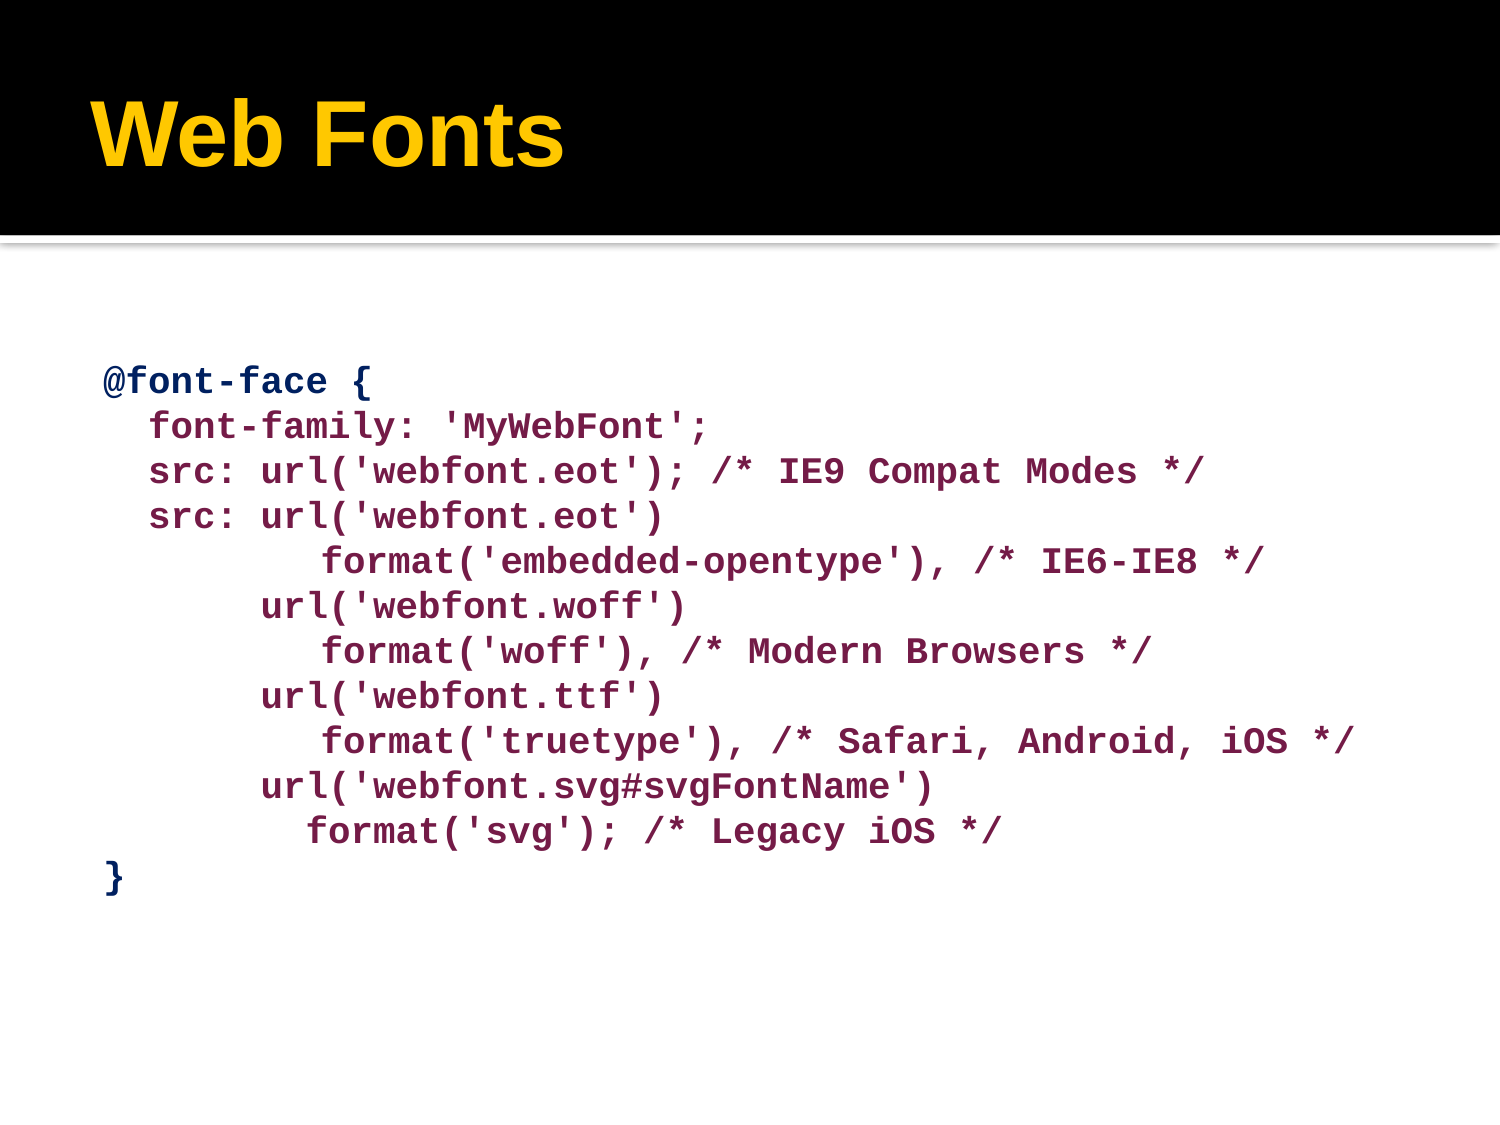

Web Fonts

@font-face {
  font-family: 'MyWebFont';
  src: url('webfont.eot'); /* IE9 Compat Modes */
  src: url('webfont.eot')
	   format('embedded-opentype'), /* IE6-IE8 */
       url('webfont.woff')
	   format('woff'), /* Modern Browsers */
       url('webfont.ttf')
	   format('truetype'), /* Safari, Android, iOS */
       url('webfont.svg#svgFontName')
         format('svg'); /* Legacy iOS */
}